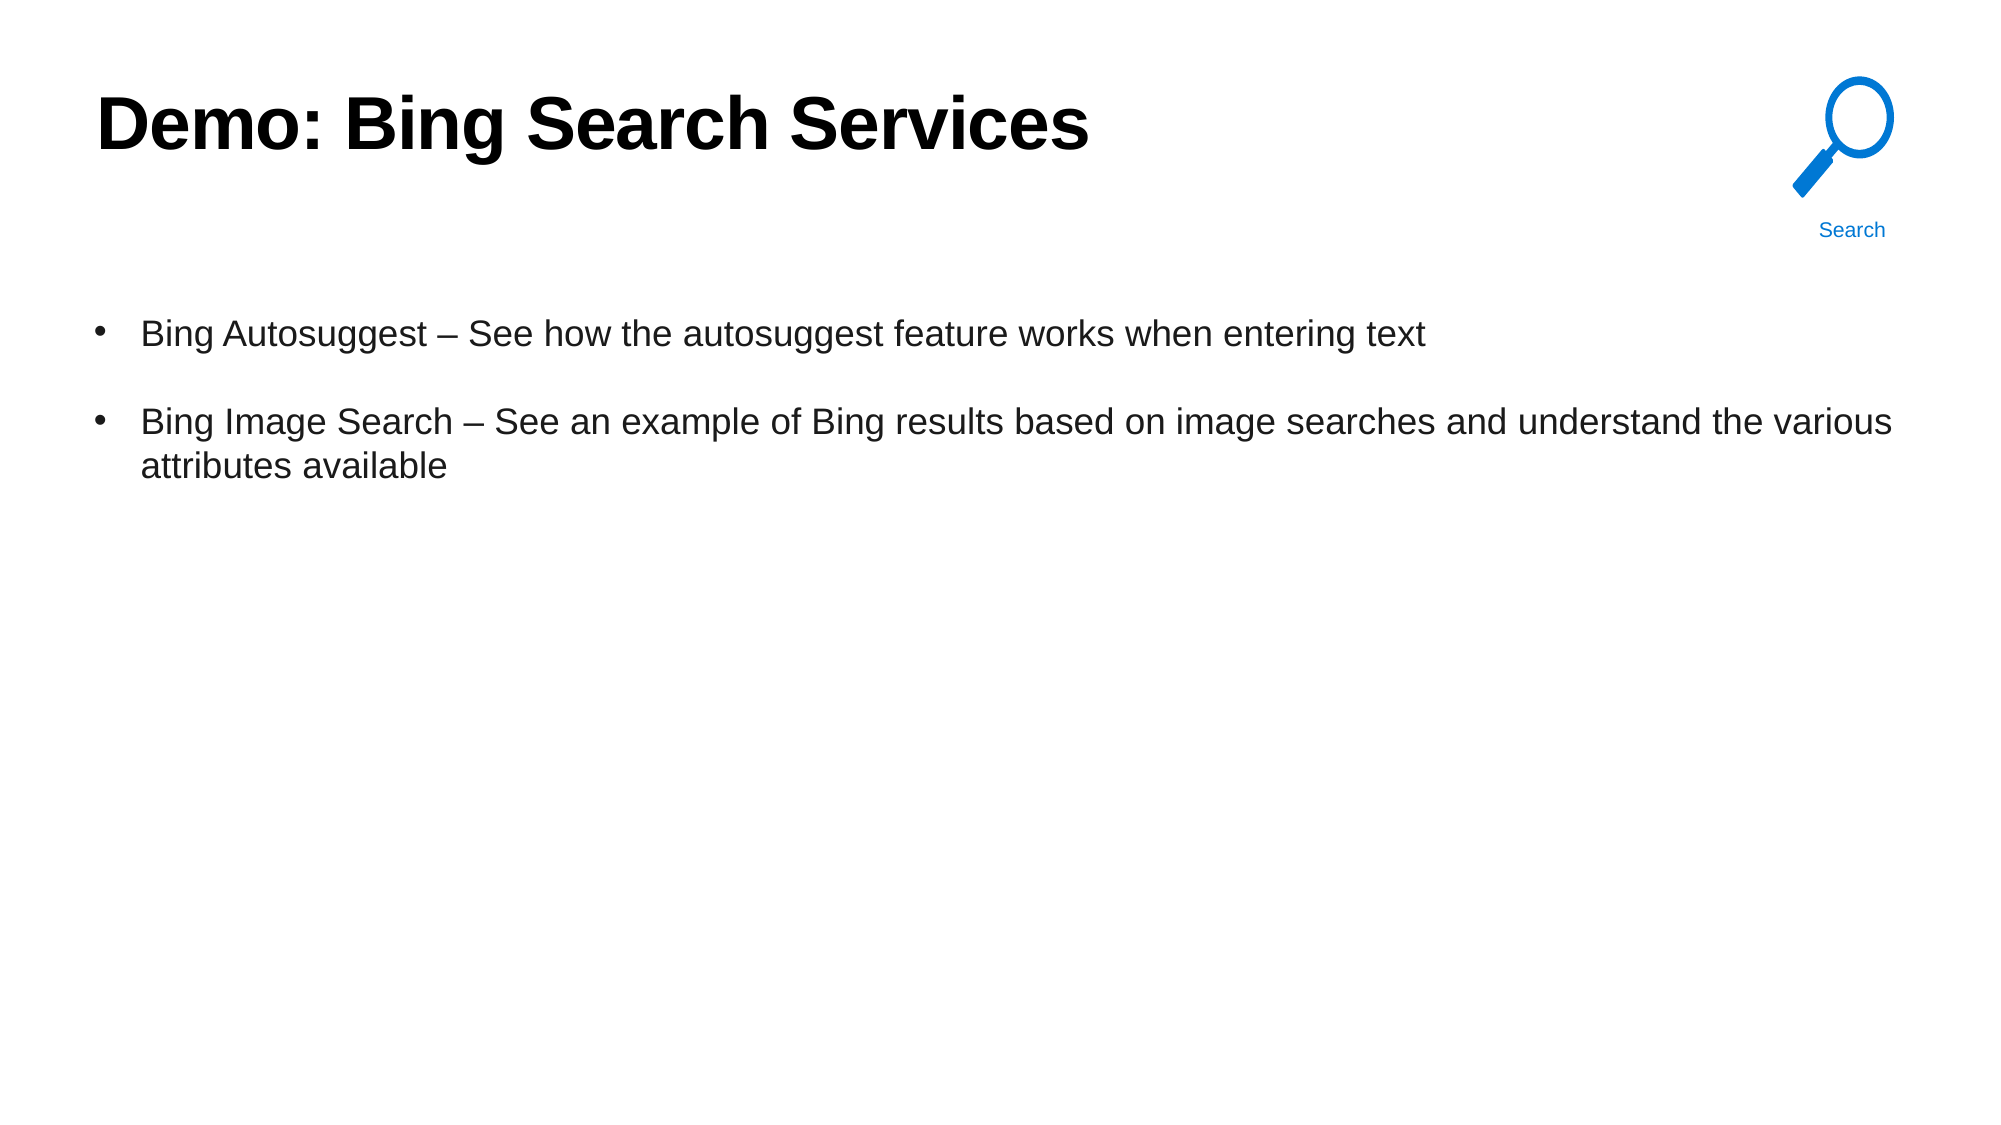

# Demo: Bing Search Services

Search
Bing Autosuggest – See how the autosuggest feature works when entering text
Bing Image Search – See an example of Bing results based on image searches and understand the various attributes available